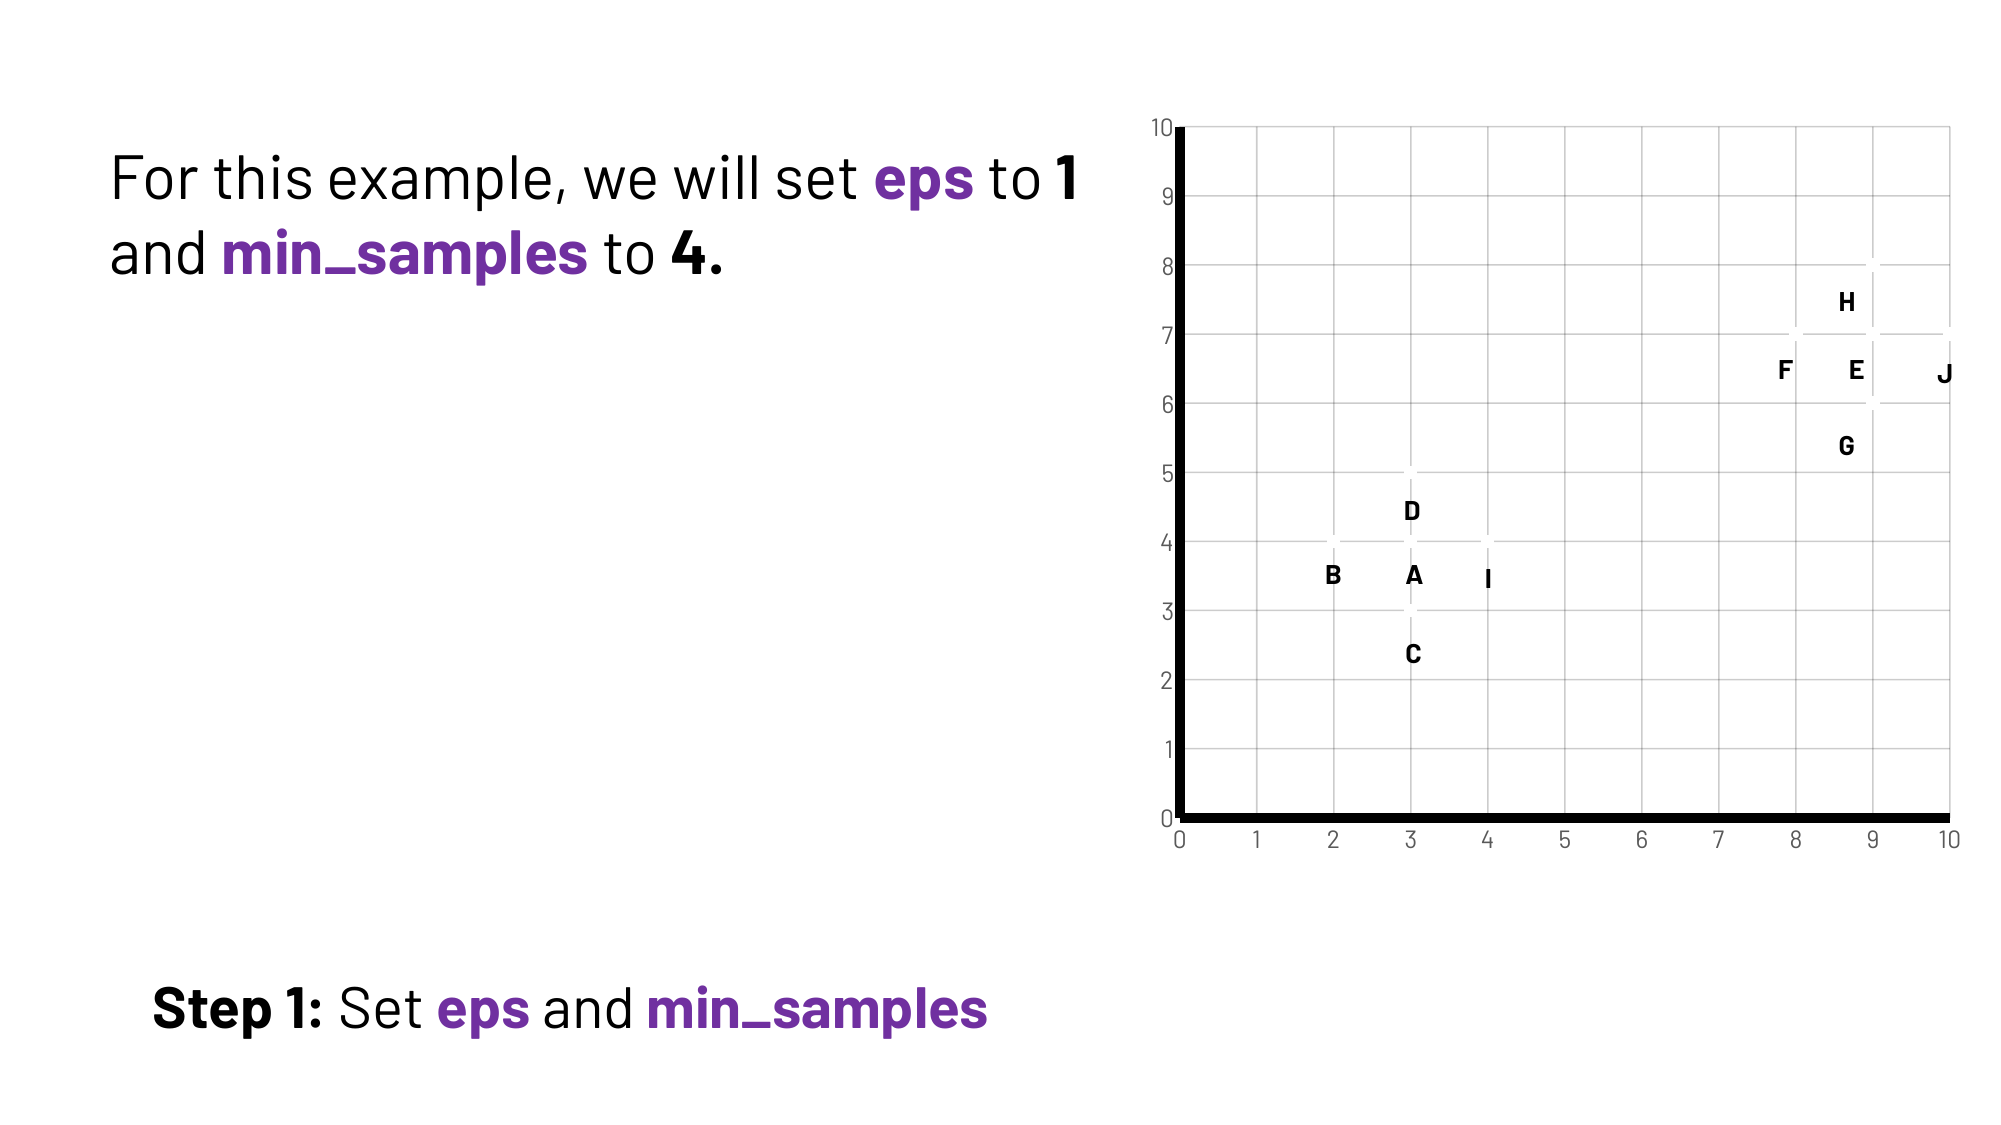

### Chart

| Category | Y-Values |
|---|---|
F
E
D
B
A
C
For this example, we will set eps to 1 and min_samples to 4.
J
I
Step 1: Set eps and min_samples